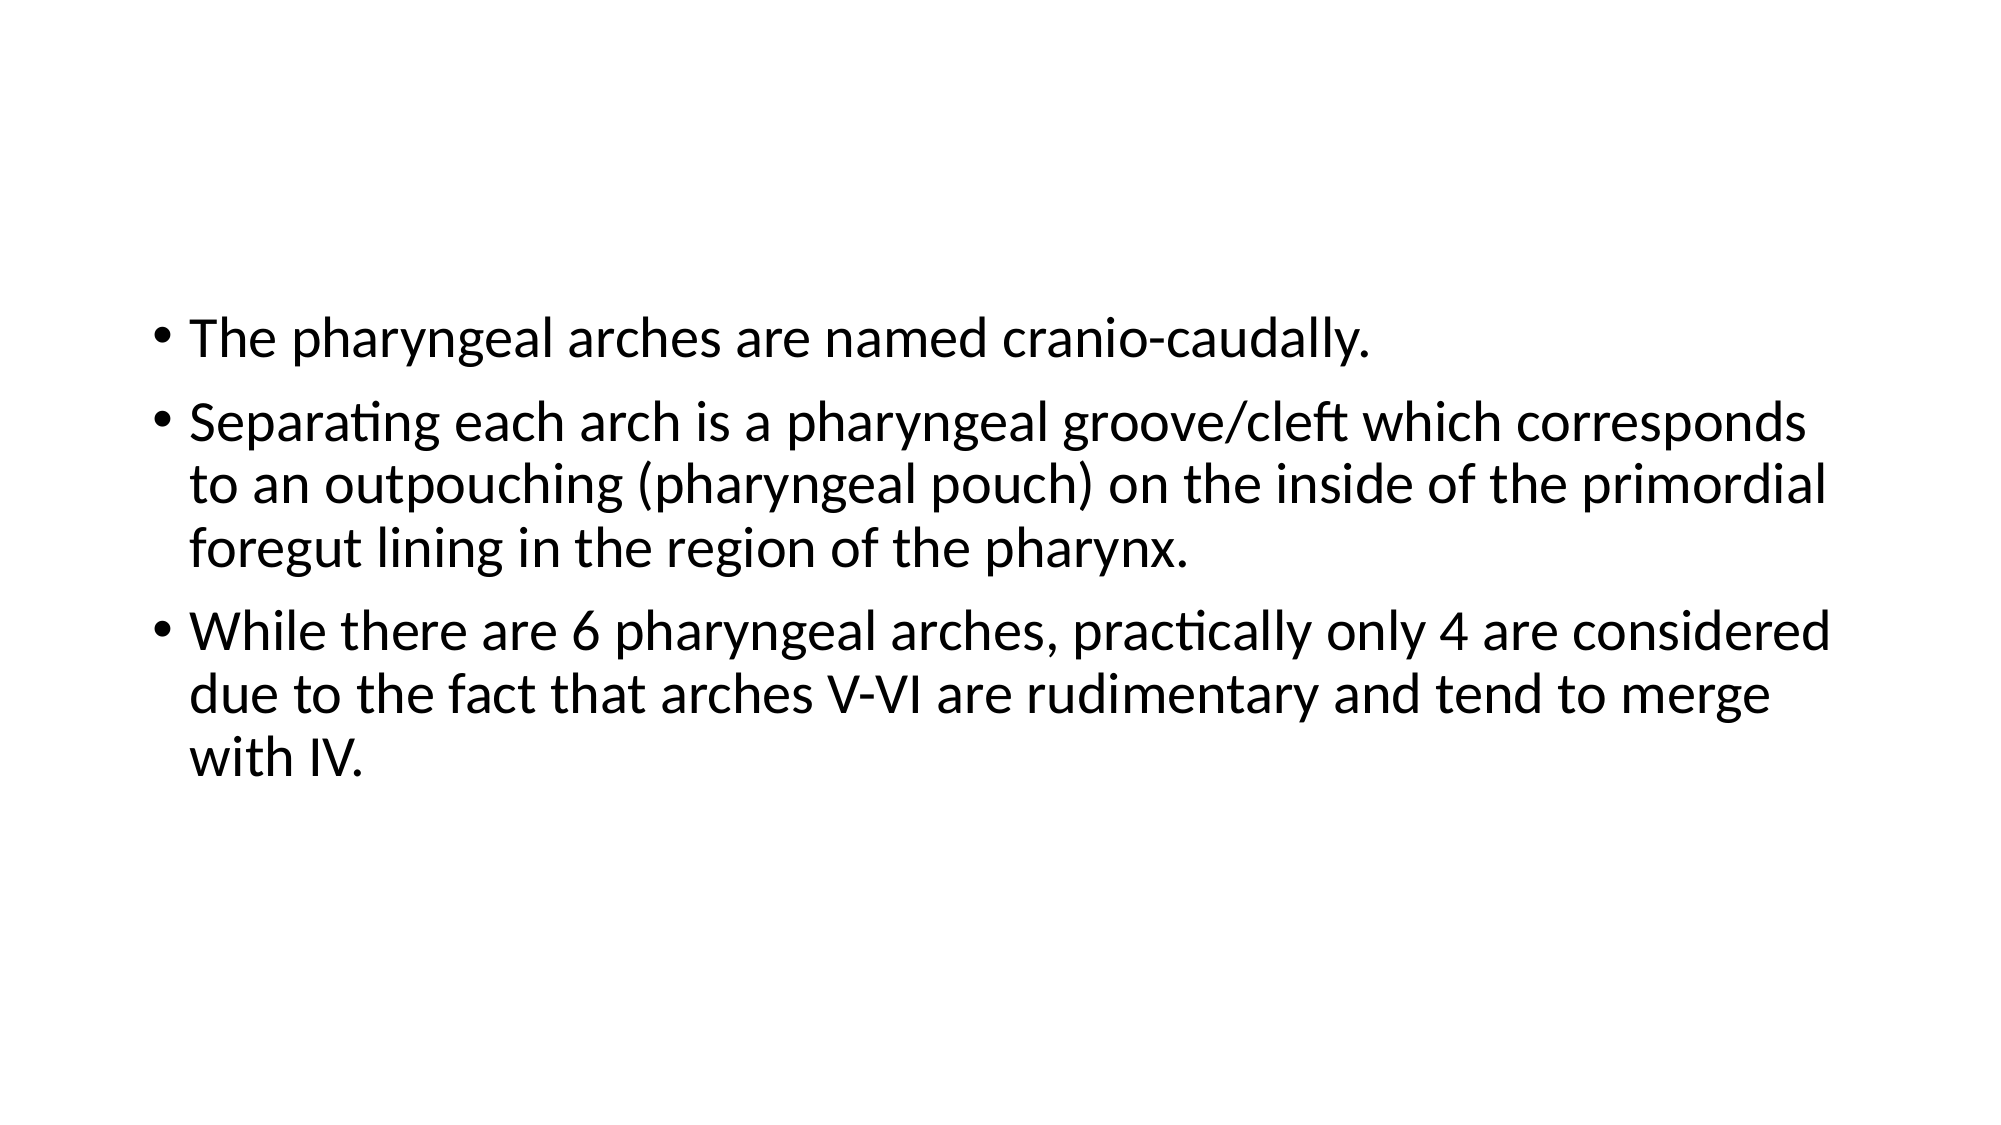

#
The pharyngeal arches are named cranio-caudally.
Separating each arch is a pharyngeal groove/cleft which corresponds to an outpouching (pharyngeal pouch) on the inside of the primordial foregut lining in the region of the pharynx.
While there are 6 pharyngeal arches, practically only 4 are considered due to the fact that arches V-VI are rudimentary and tend to merge with IV.